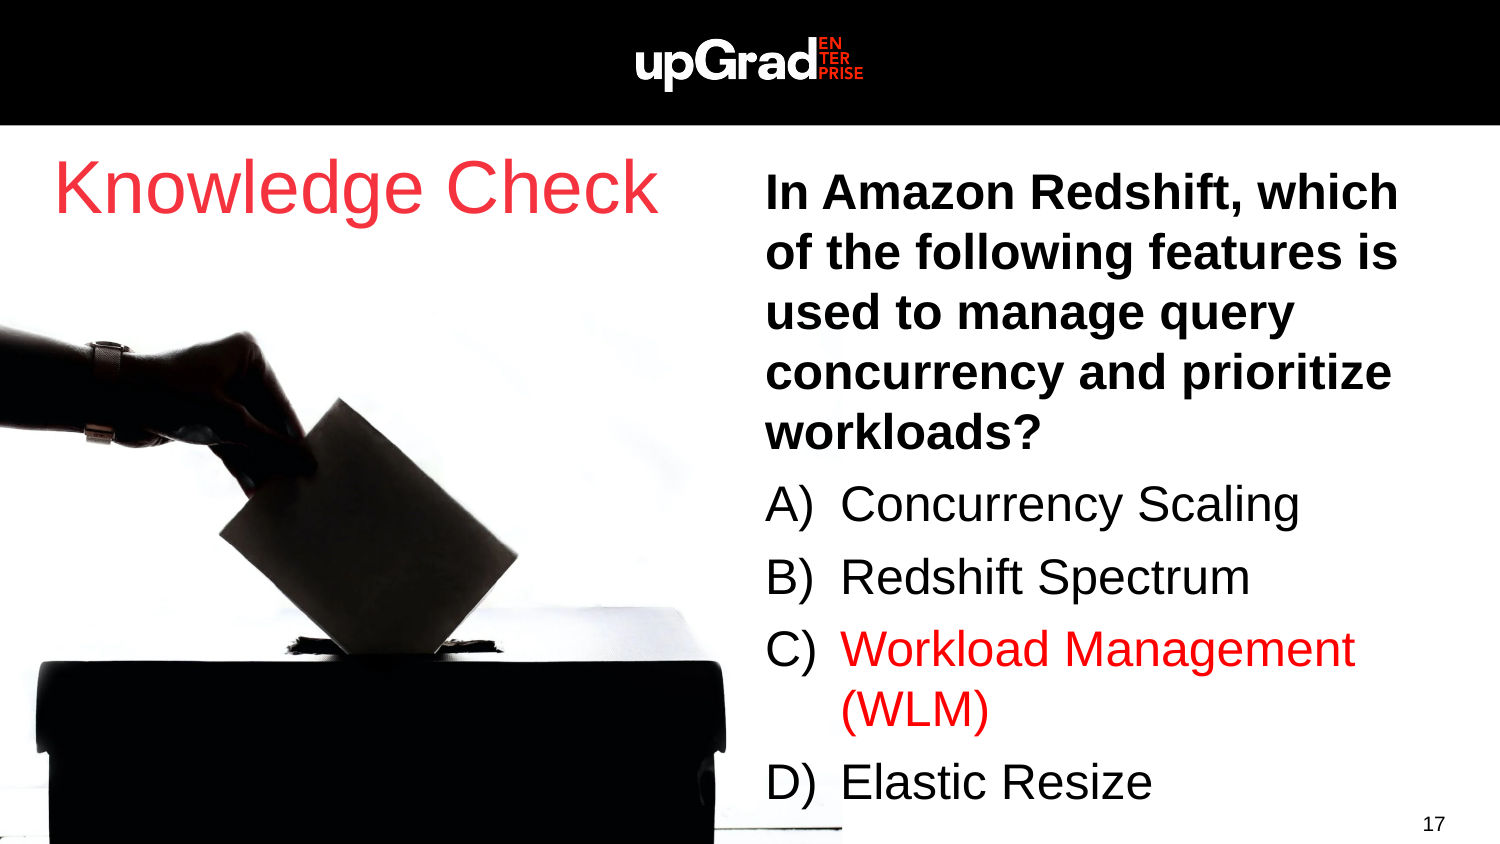

Knowledge Check
In Amazon Redshift, which of the following features is used to manage query concurrency and prioritize workloads?
Concurrency Scaling
Redshift Spectrum
Workload Management (WLM)
Elastic Resize
17